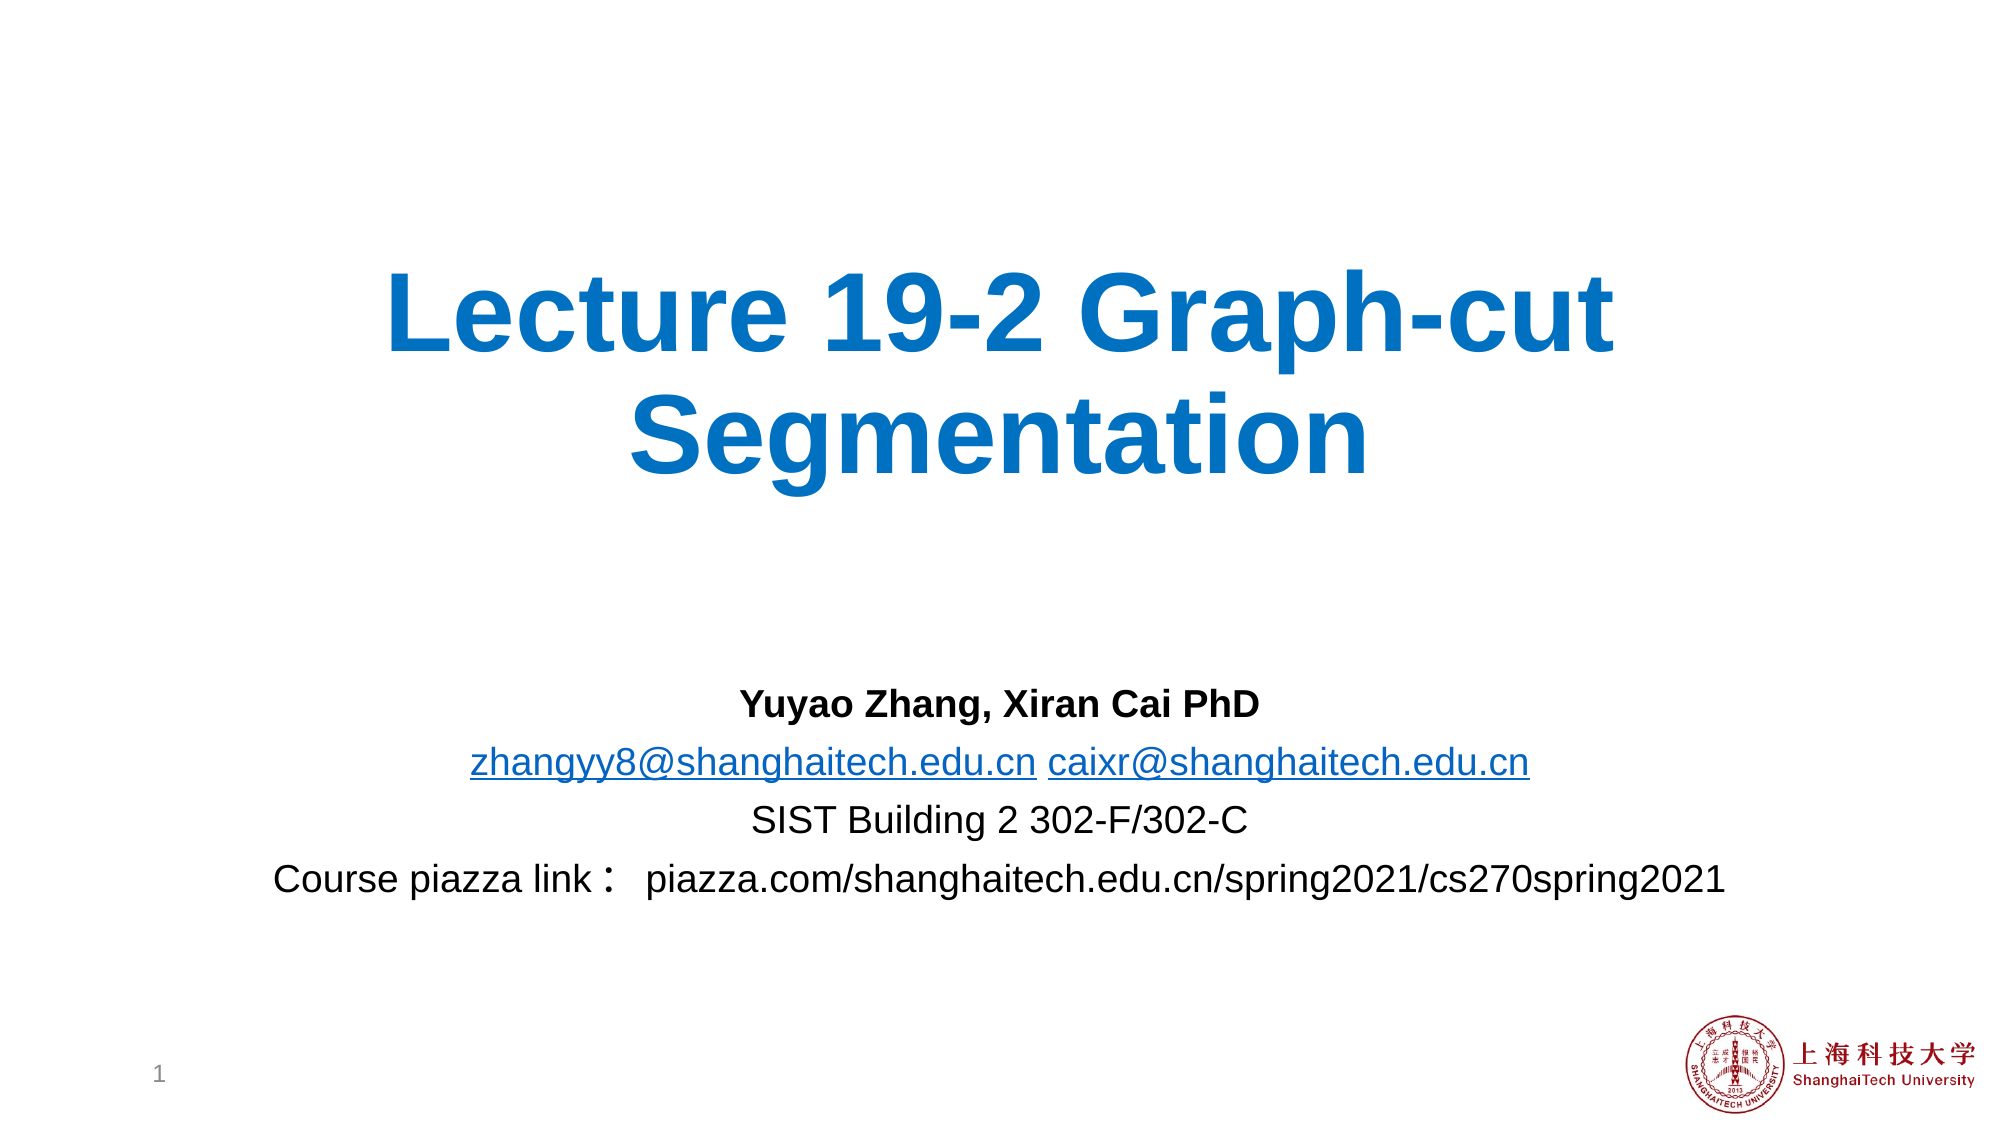

# Lecture 19-2 Graph-cut Segmentation

Yuyao Zhang, Xiran Cai PhD
zhangyy8@shanghaitech.edu.cn caixr@shanghaitech.edu.cn
SIST Building 2 302-F/302-C
Course piazza link：piazza.com/shanghaitech.edu.cn/spring2021/cs270spring2021

1